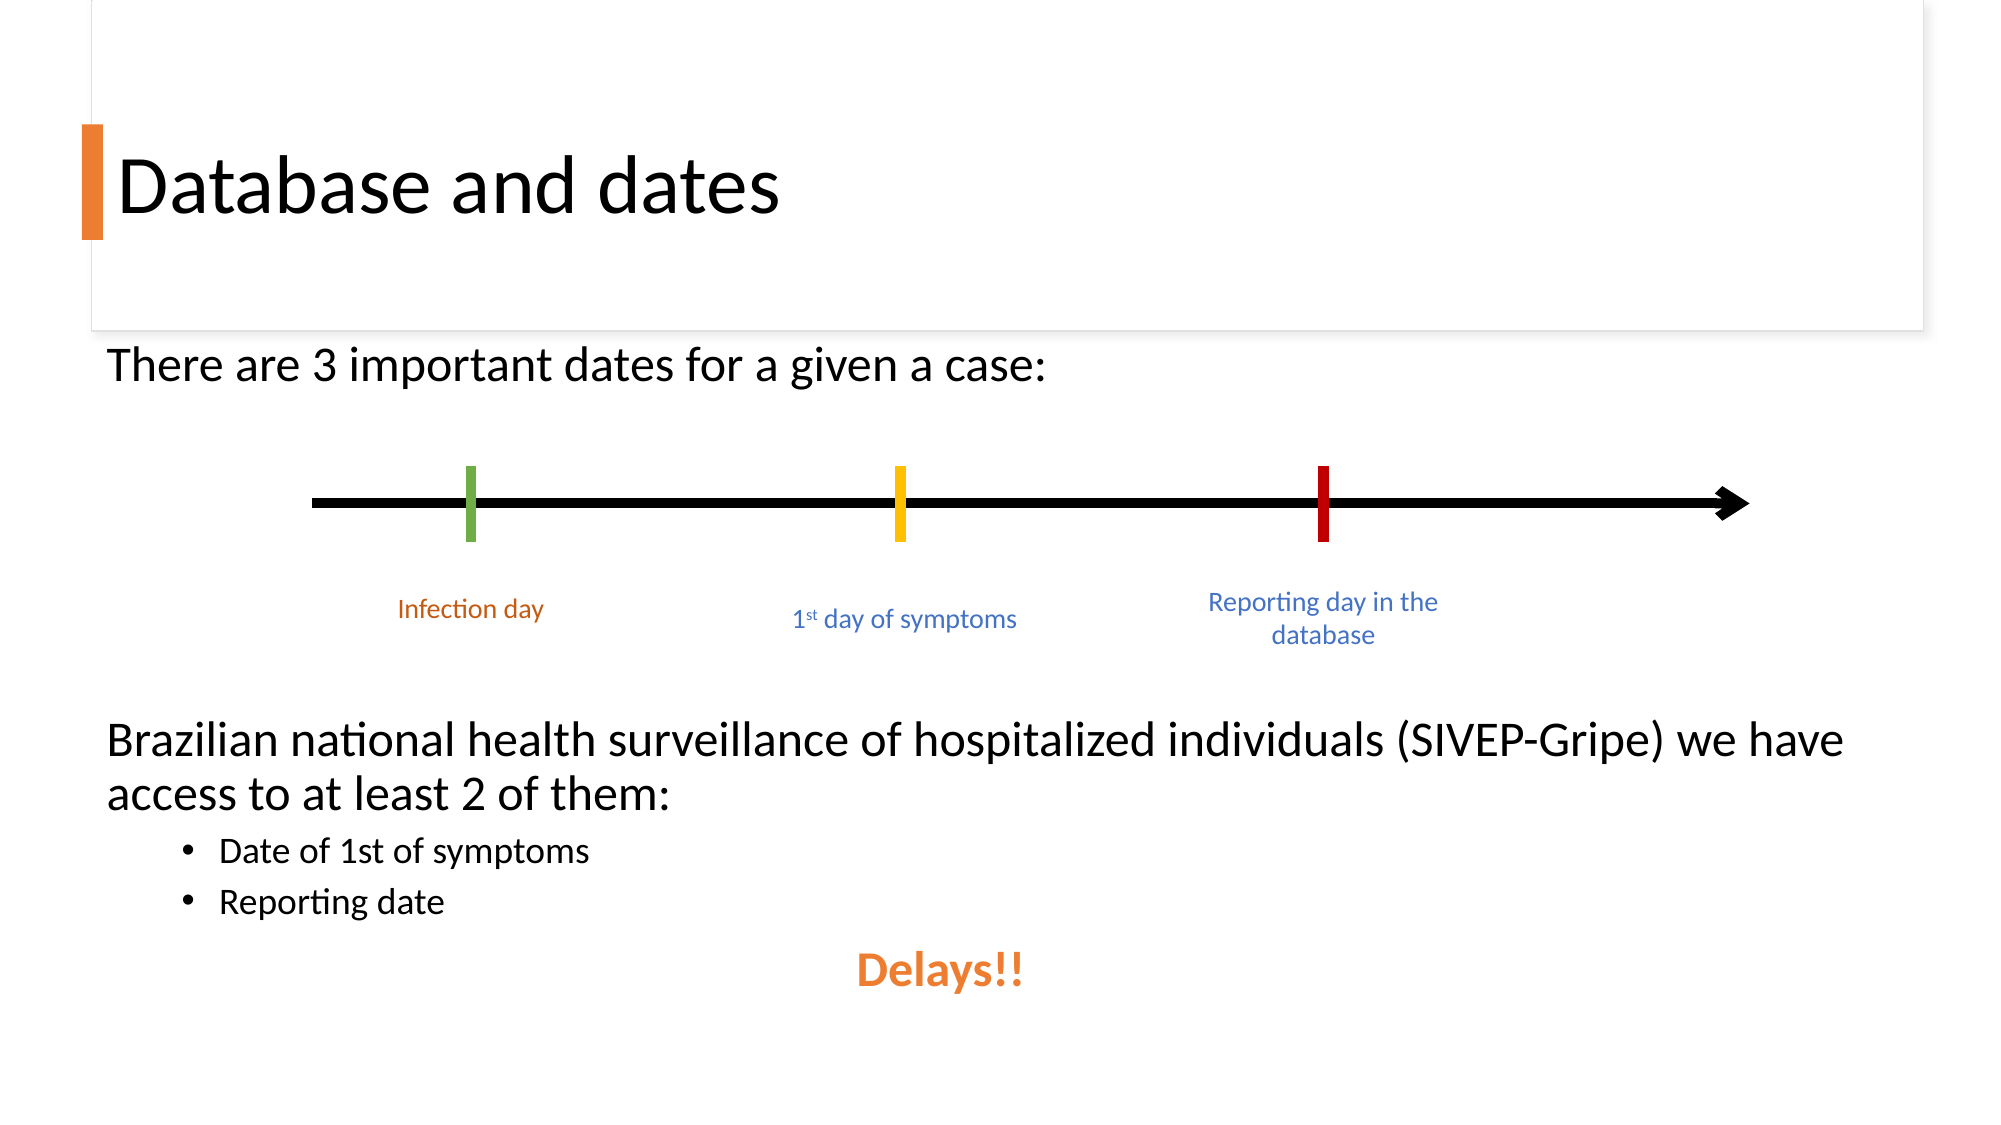

# Database and dates

There are 3 important dates for a given a case:

Brazilian national health surveillance of hospitalized individuals (SIVEP-Gripe) we have access to at least 2 of them:
Date of 1st of symptoms
Reporting date
					Delays!!

Reporting day in the database
Infection day
1st day of symptoms